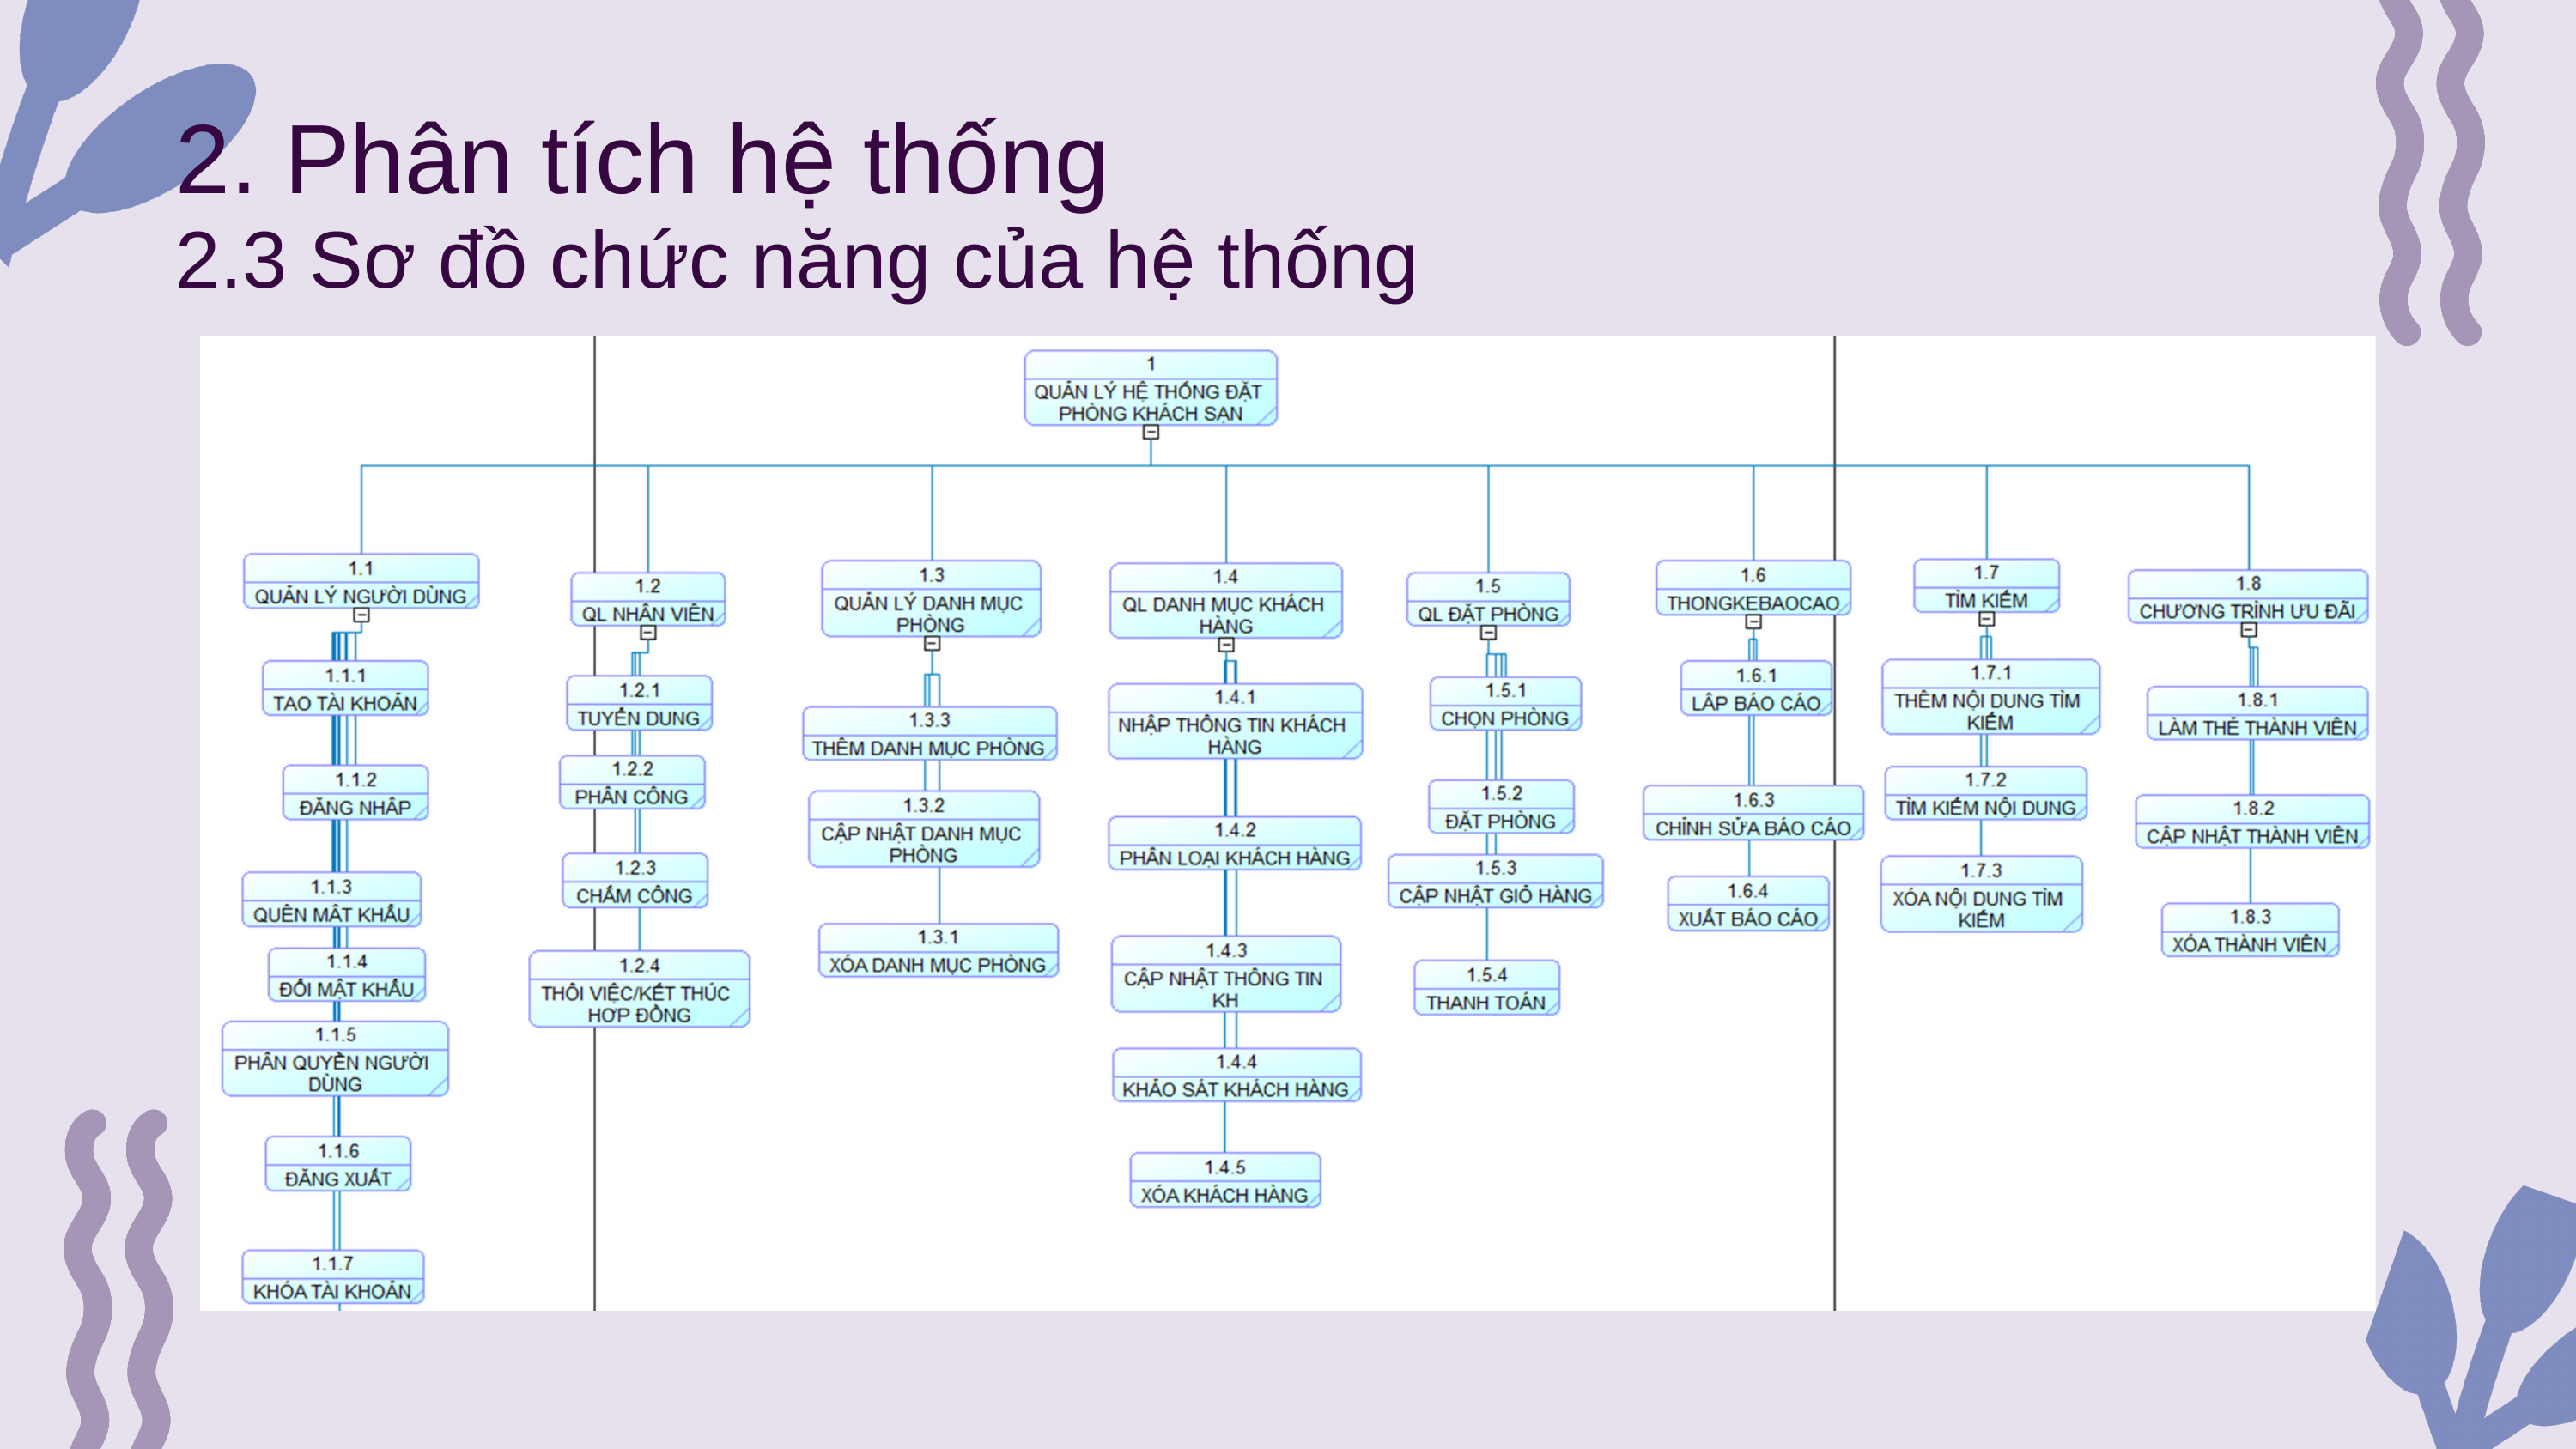

2. Phân tích hệ thống
2.3 Sơ đồ chức năng của hệ thống